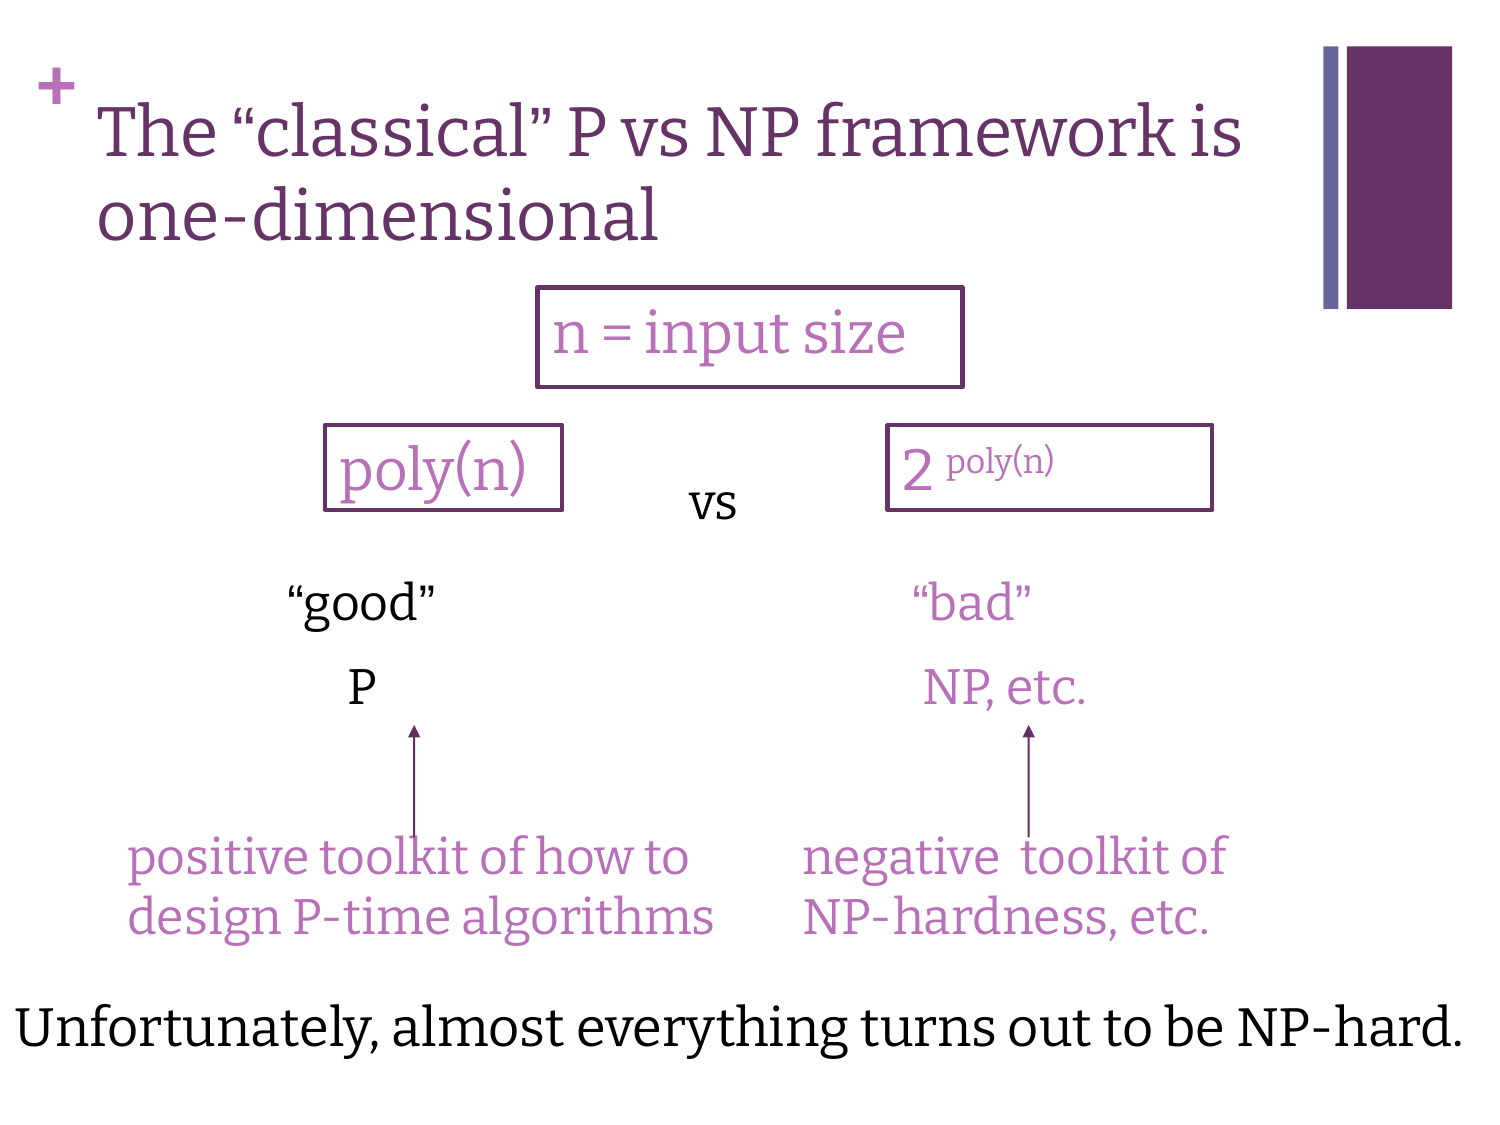

# The “classical” P vs NP framework is one-dimensional
n = input size
poly(n)
2 poly(n)
vs
                “good”
                      P

positive toolkit of how to design P-time algorithms
           “bad”
            NP, etc.

negative  toolkit of NP-hardness, etc.

Unfortunately, almost everything turns out to be NP-hard.